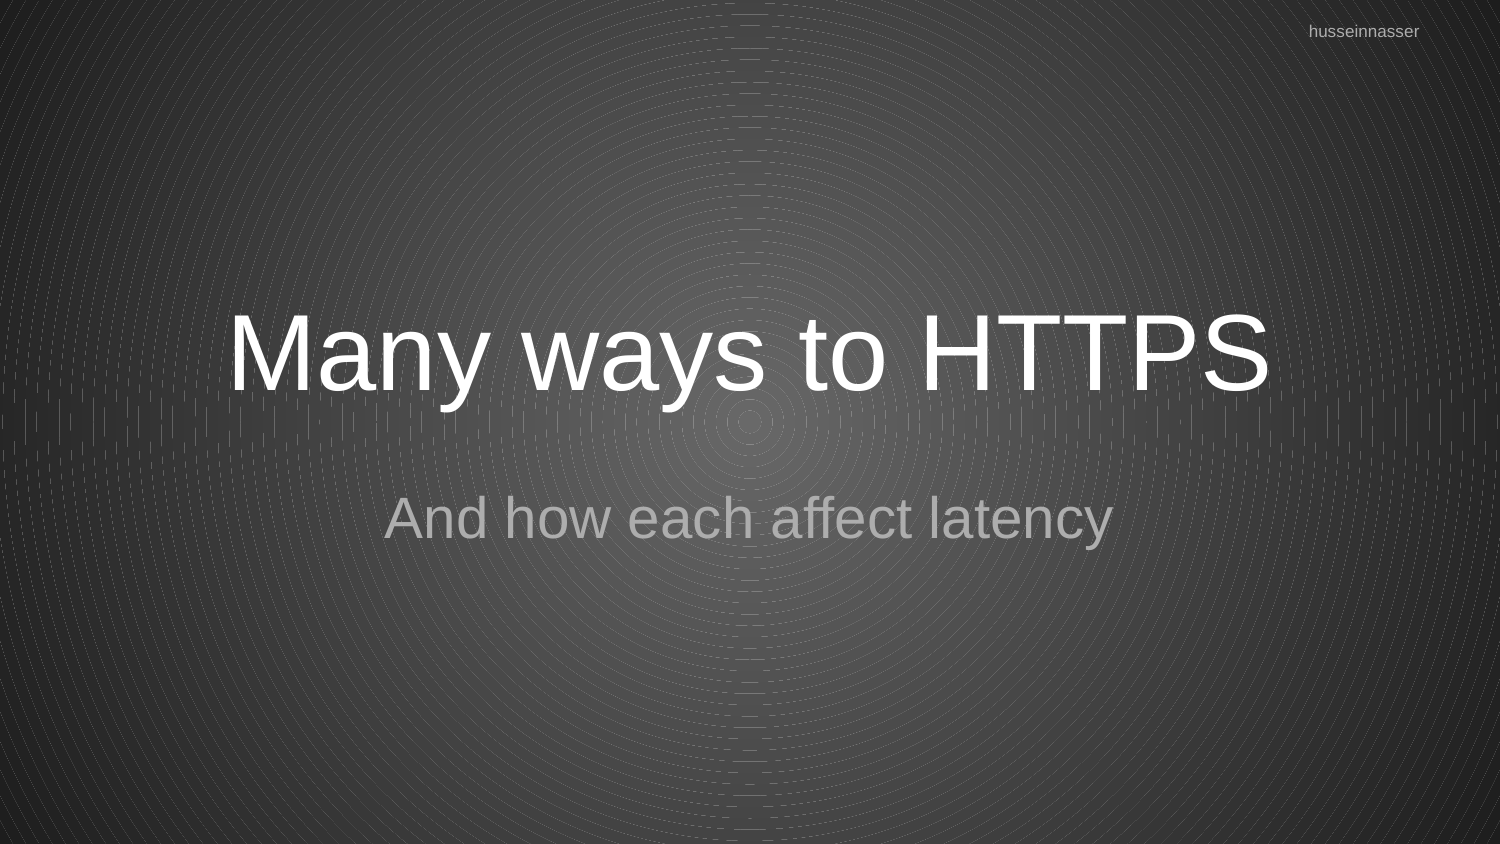

husseinnasser
# Many ways to HTTPS
And how each affect latency